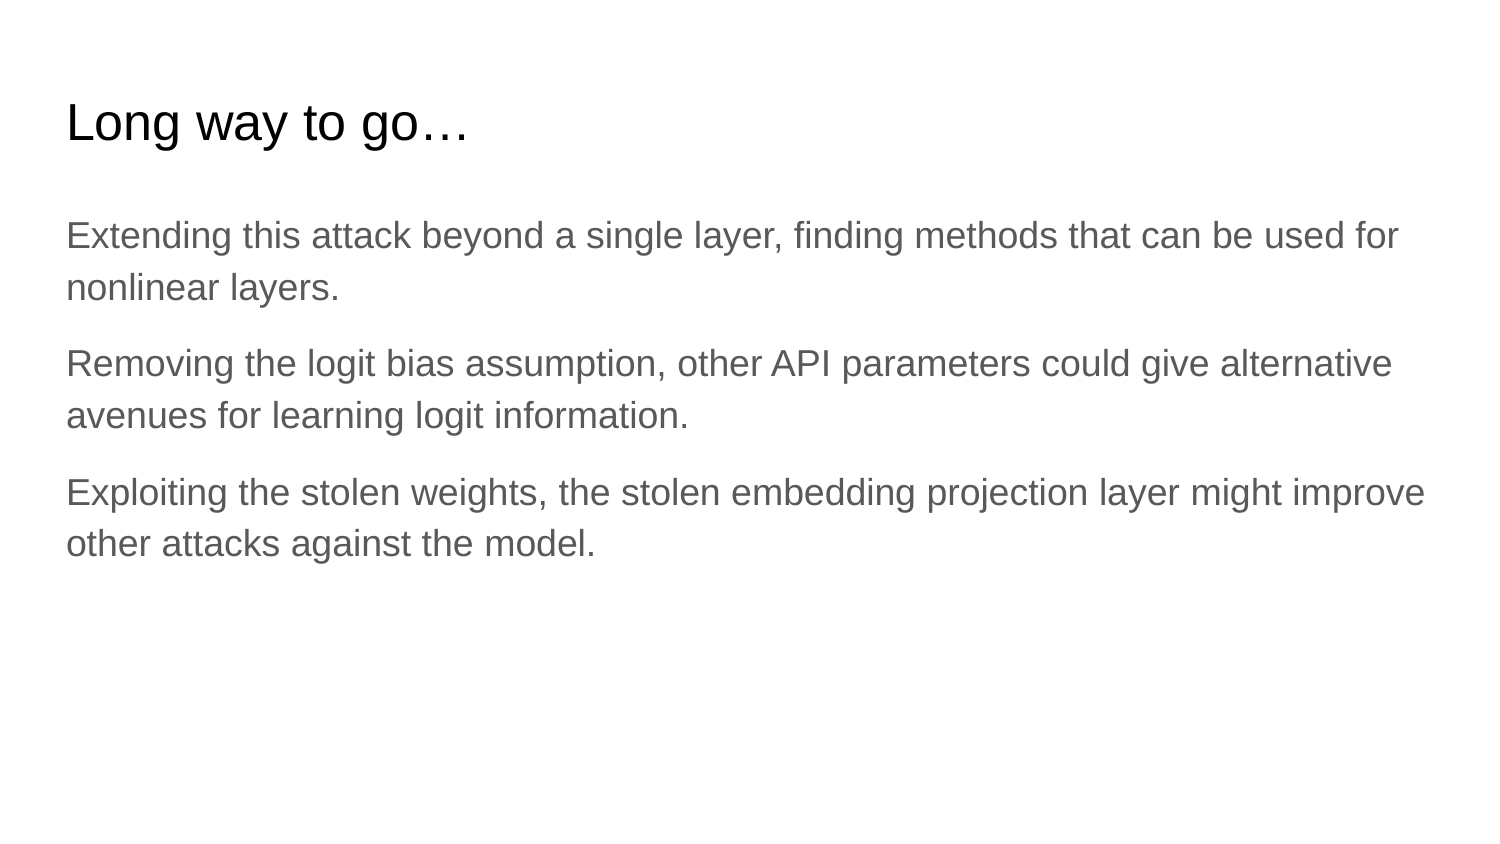

# Long way to go…
Extending this attack beyond a single layer, finding methods that can be used for nonlinear layers.
Removing the logit bias assumption, other API parameters could give alternative avenues for learning logit information.
Exploiting the stolen weights, the stolen embedding projection layer might improve other attacks against the model.